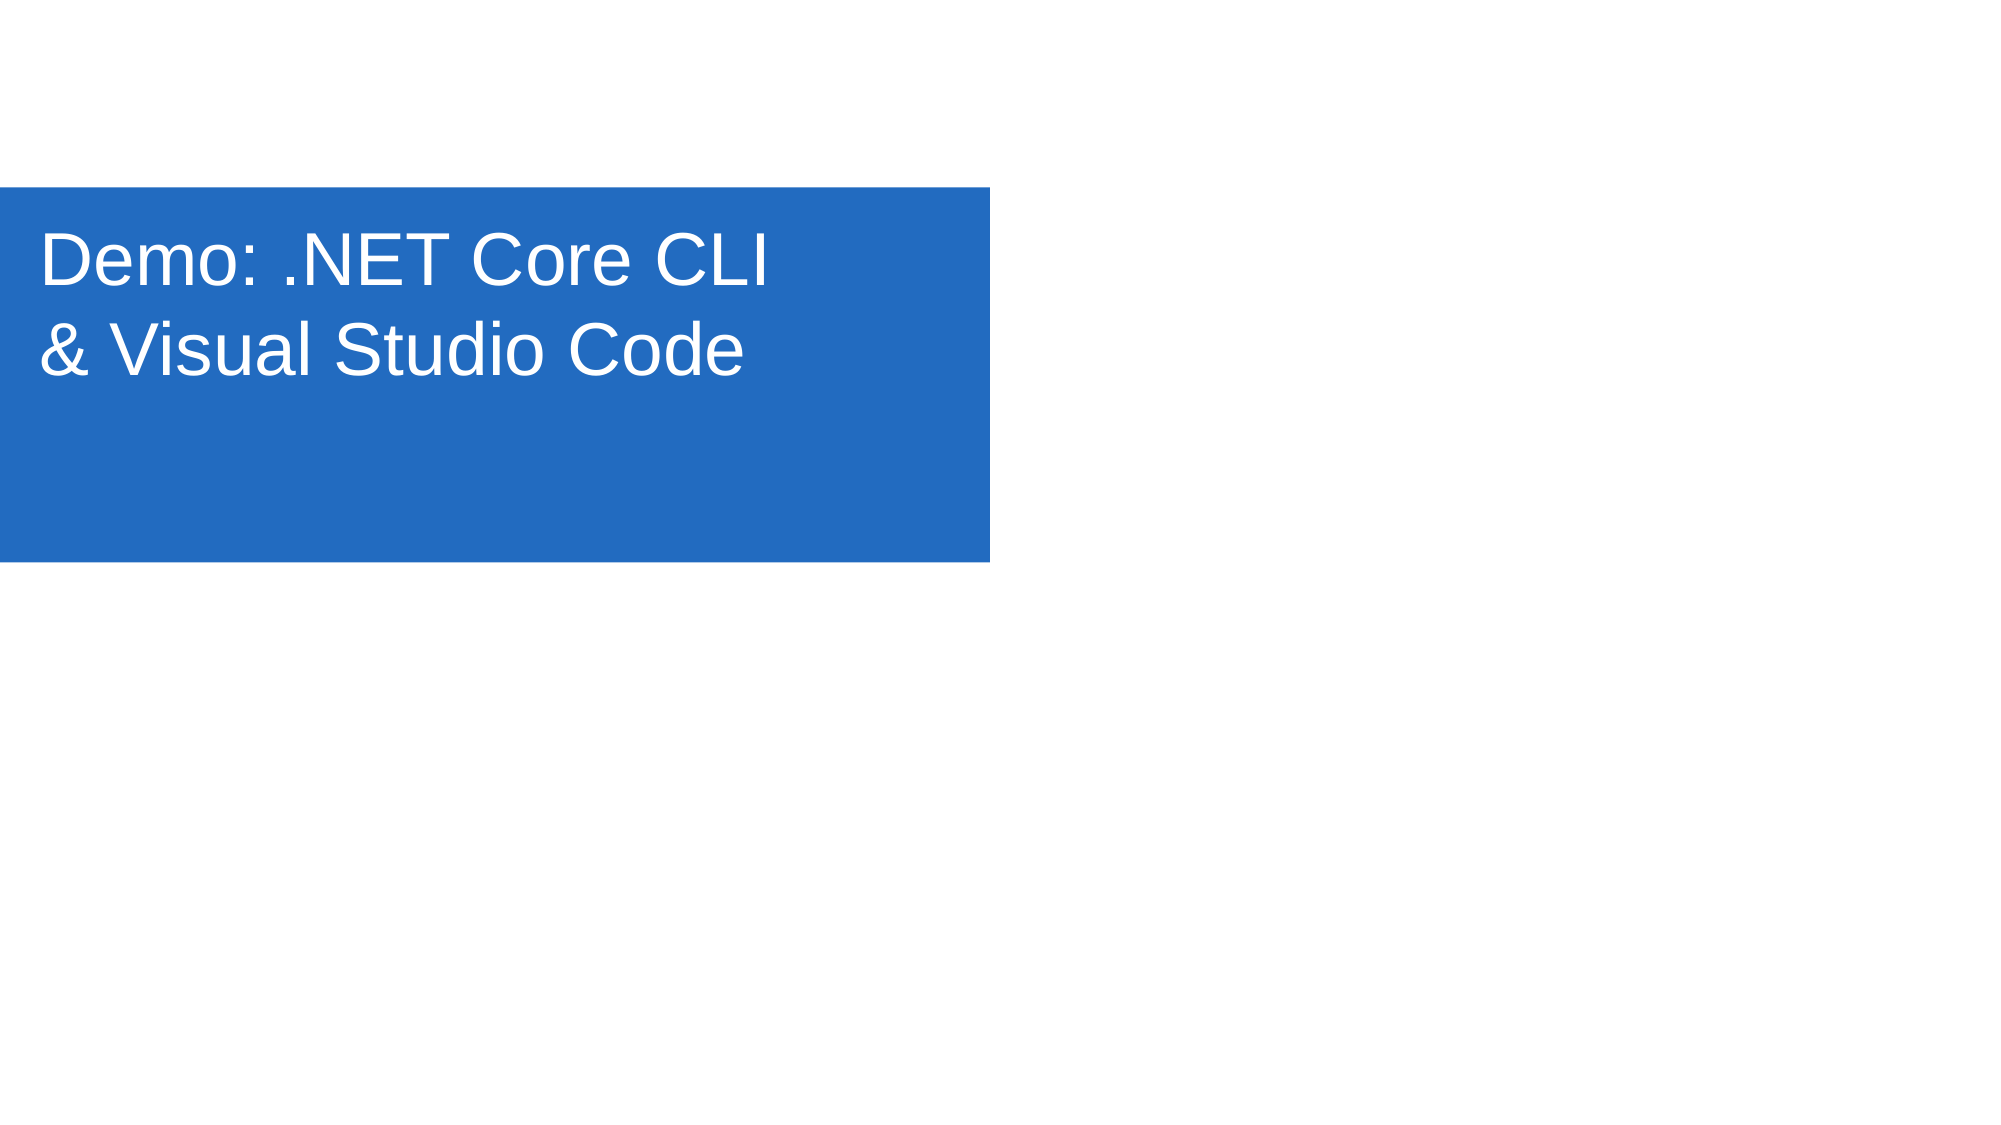

Demo: .NET Core CLI
& Visual Studio Code